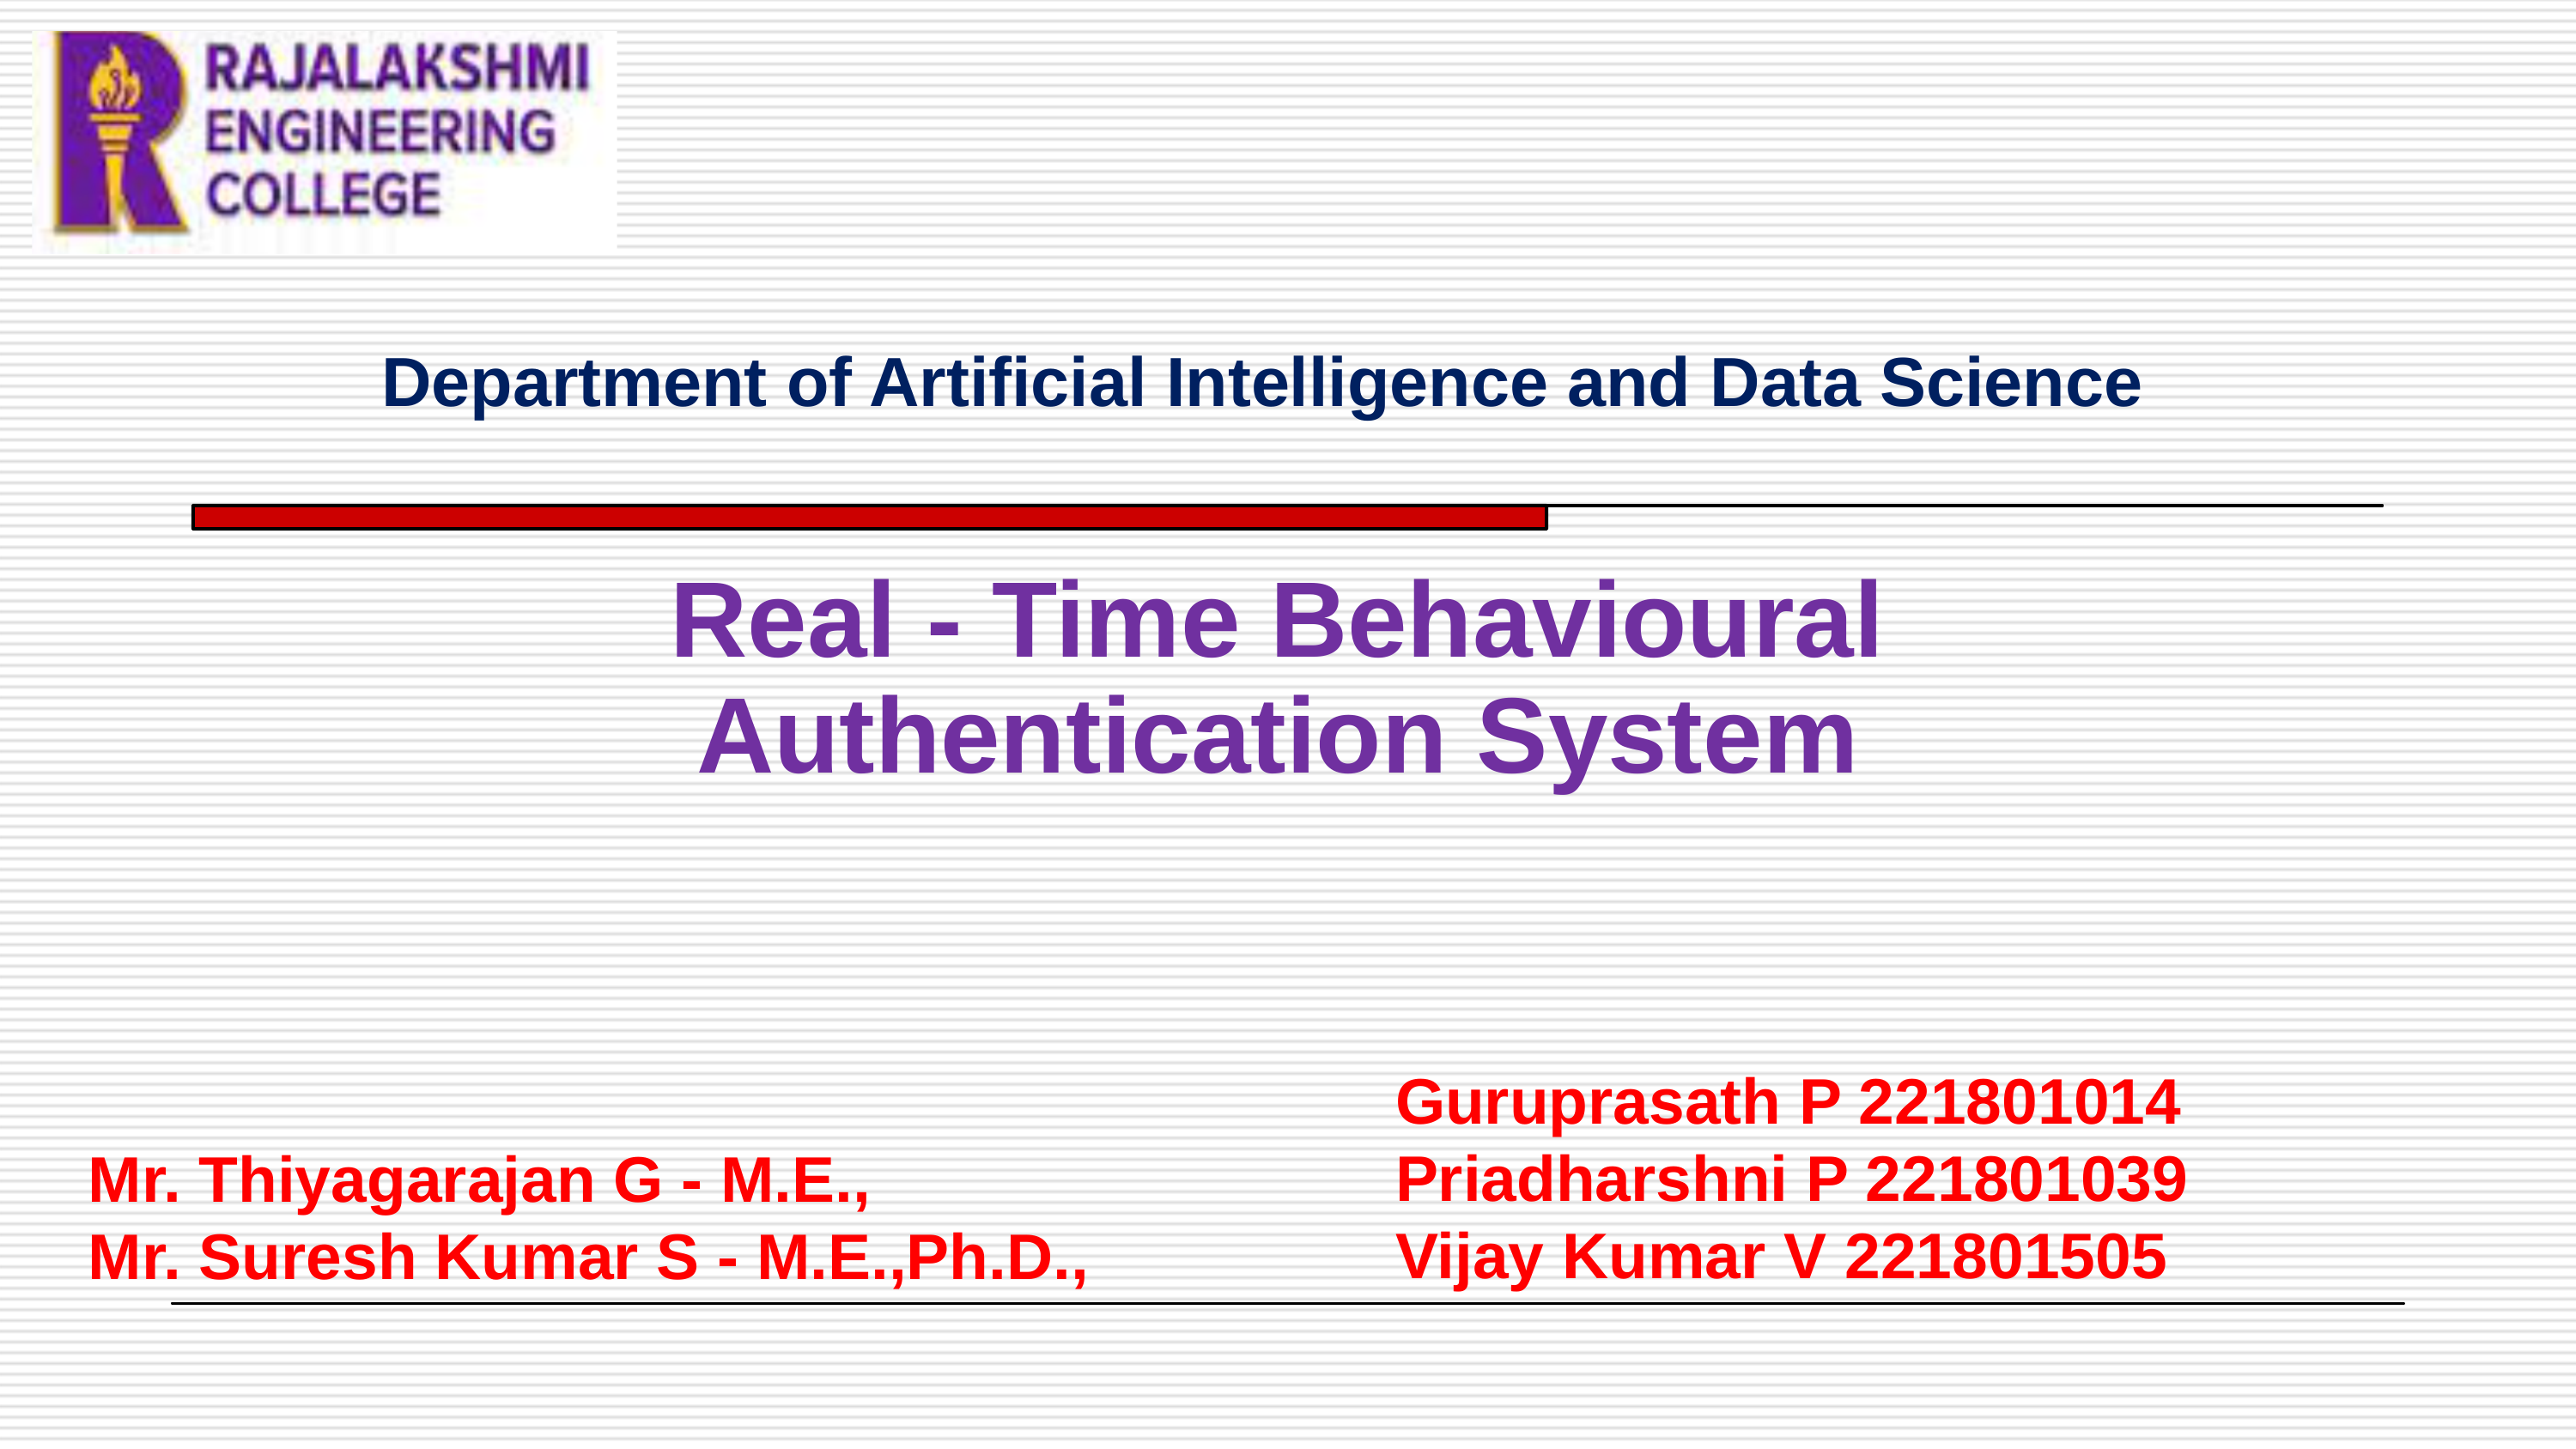

Department of Artificial Intelligence and Data Science

Real - Time Behavioural
Authentication System
Guruprasath P 221801014
Priadharshni P 221801039
Vijay Kumar V 221801505
Mr. Thiyagarajan G - M.E.,
Mr. Suresh Kumar S - M.E.,Ph.D.,